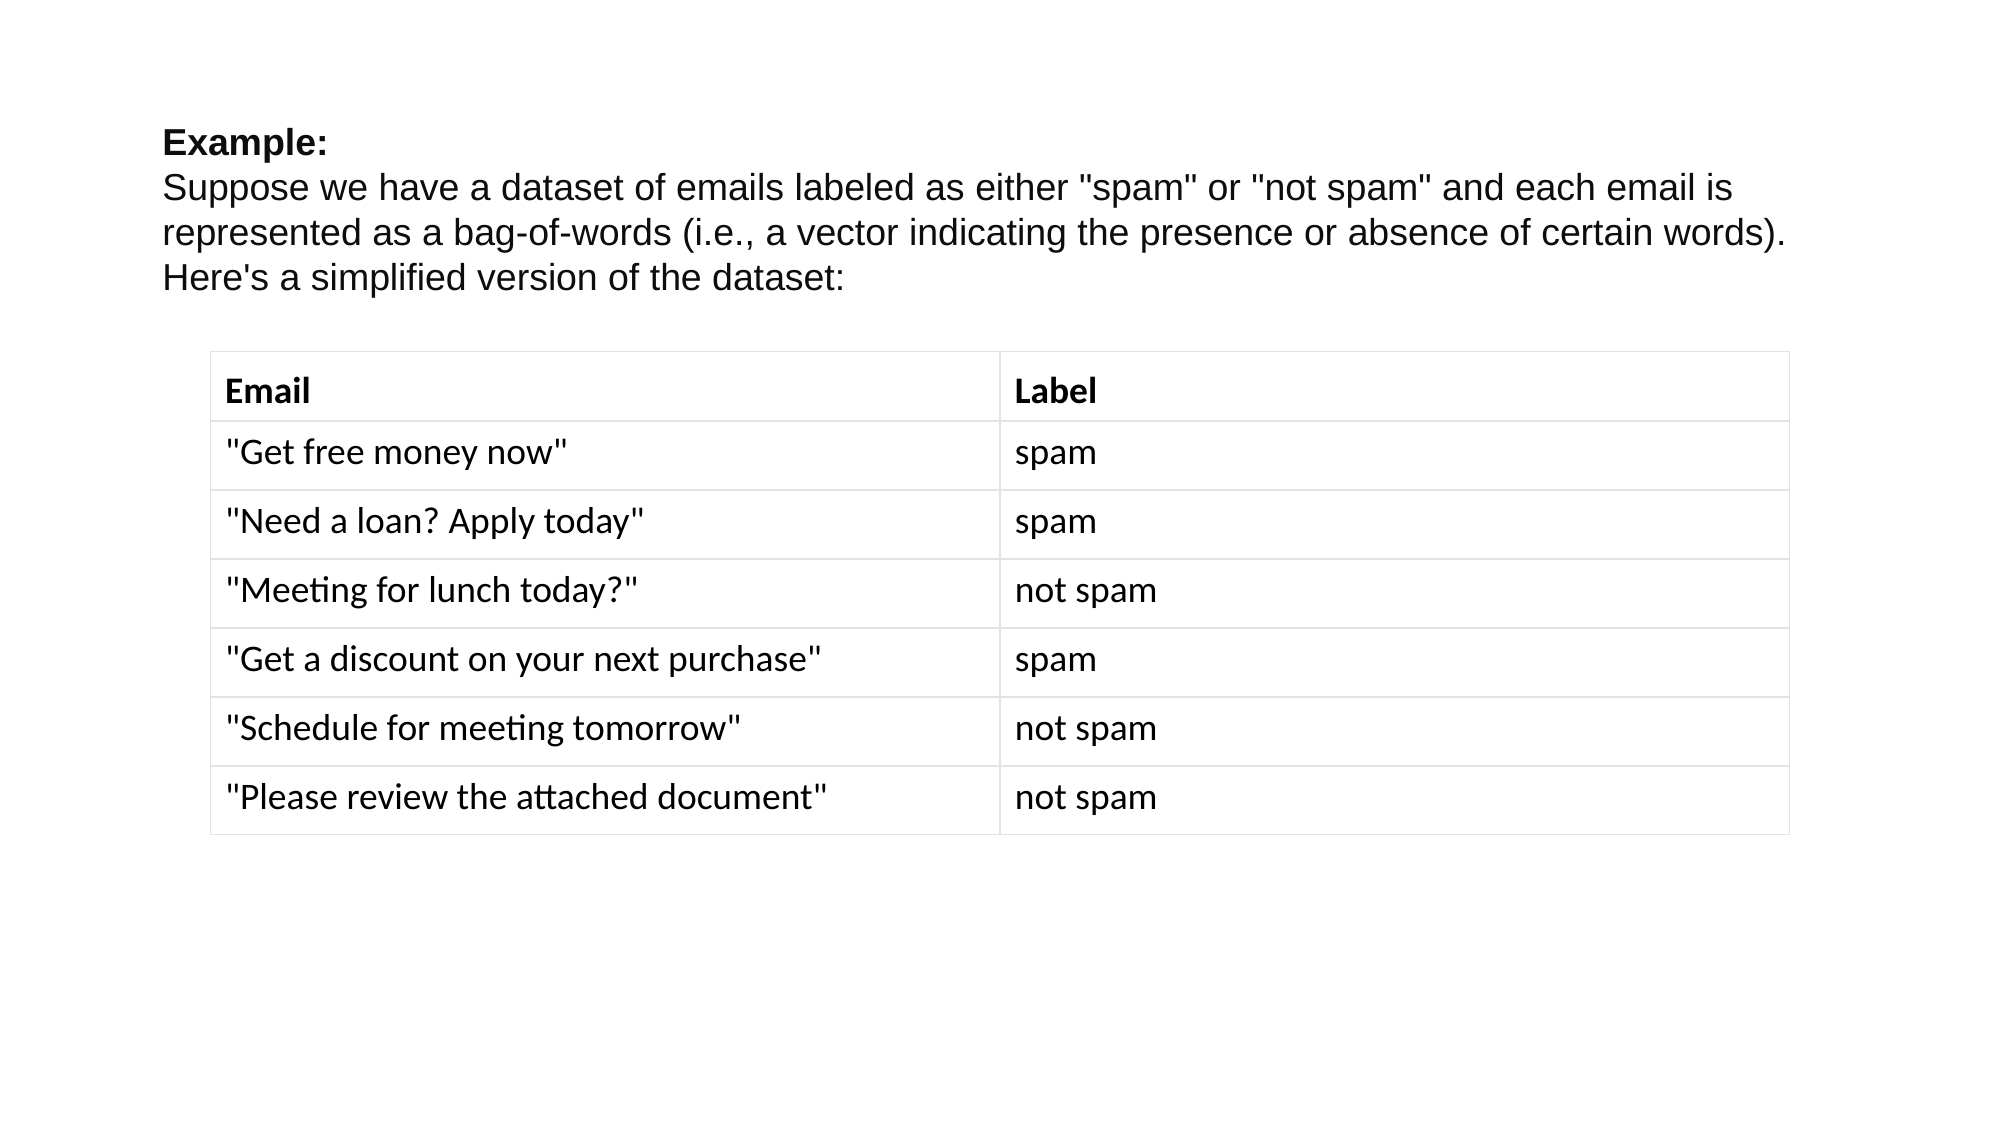

Example:
Suppose we have a dataset of emails labeled as either "spam" or "not spam" and each email is represented as a bag-of-words (i.e., a vector indicating the presence or absence of certain words). Here's a simplified version of the dataset:
| Email | Label |
| --- | --- |
| "Get free money now" | spam |
| "Need a loan? Apply today" | spam |
| "Meeting for lunch today?" | not spam |
| "Get a discount on your next purchase" | spam |
| "Schedule for meeting tomorrow" | not spam |
| "Please review the attached document" | not spam |